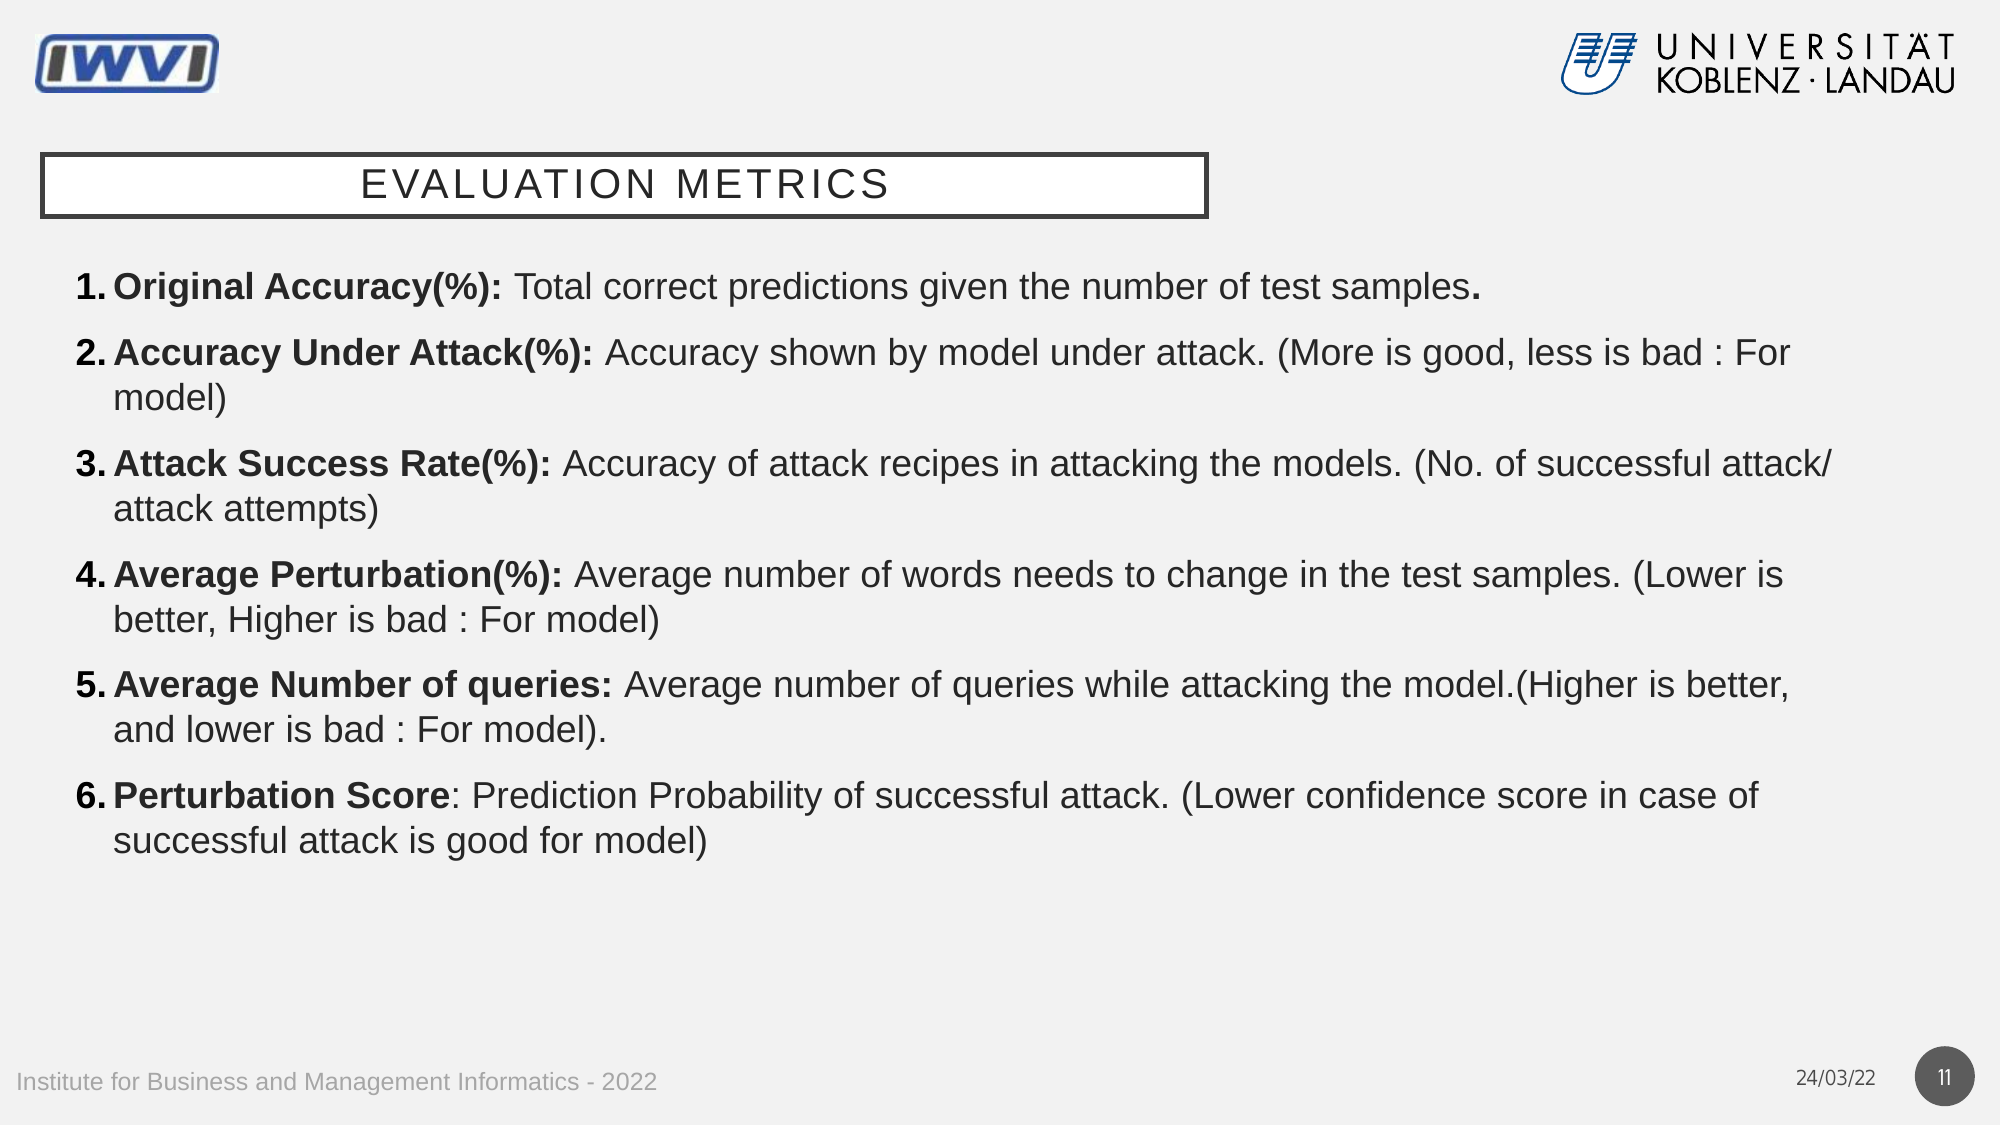

# Evaluation Metrics
Original Accuracy(%): Total correct predictions given the number of test samples.
Accuracy Under Attack(%): Accuracy shown by model under attack. (More is good, less is bad : For model)
Attack Success Rate(%): Accuracy of attack recipes in attacking the models. (No. of successful attack/ attack attempts)
Average Perturbation(%): Average number of words needs to change in the test samples. (Lower is better, Higher is bad : For model)
Average Number of queries: Average number of queries while attacking the model.(Higher is better, and lower is bad : For model).
Perturbation Score: Prediction Probability of successful attack. (Lower confidence score in case of successful attack is good for model)
11
24/03/22